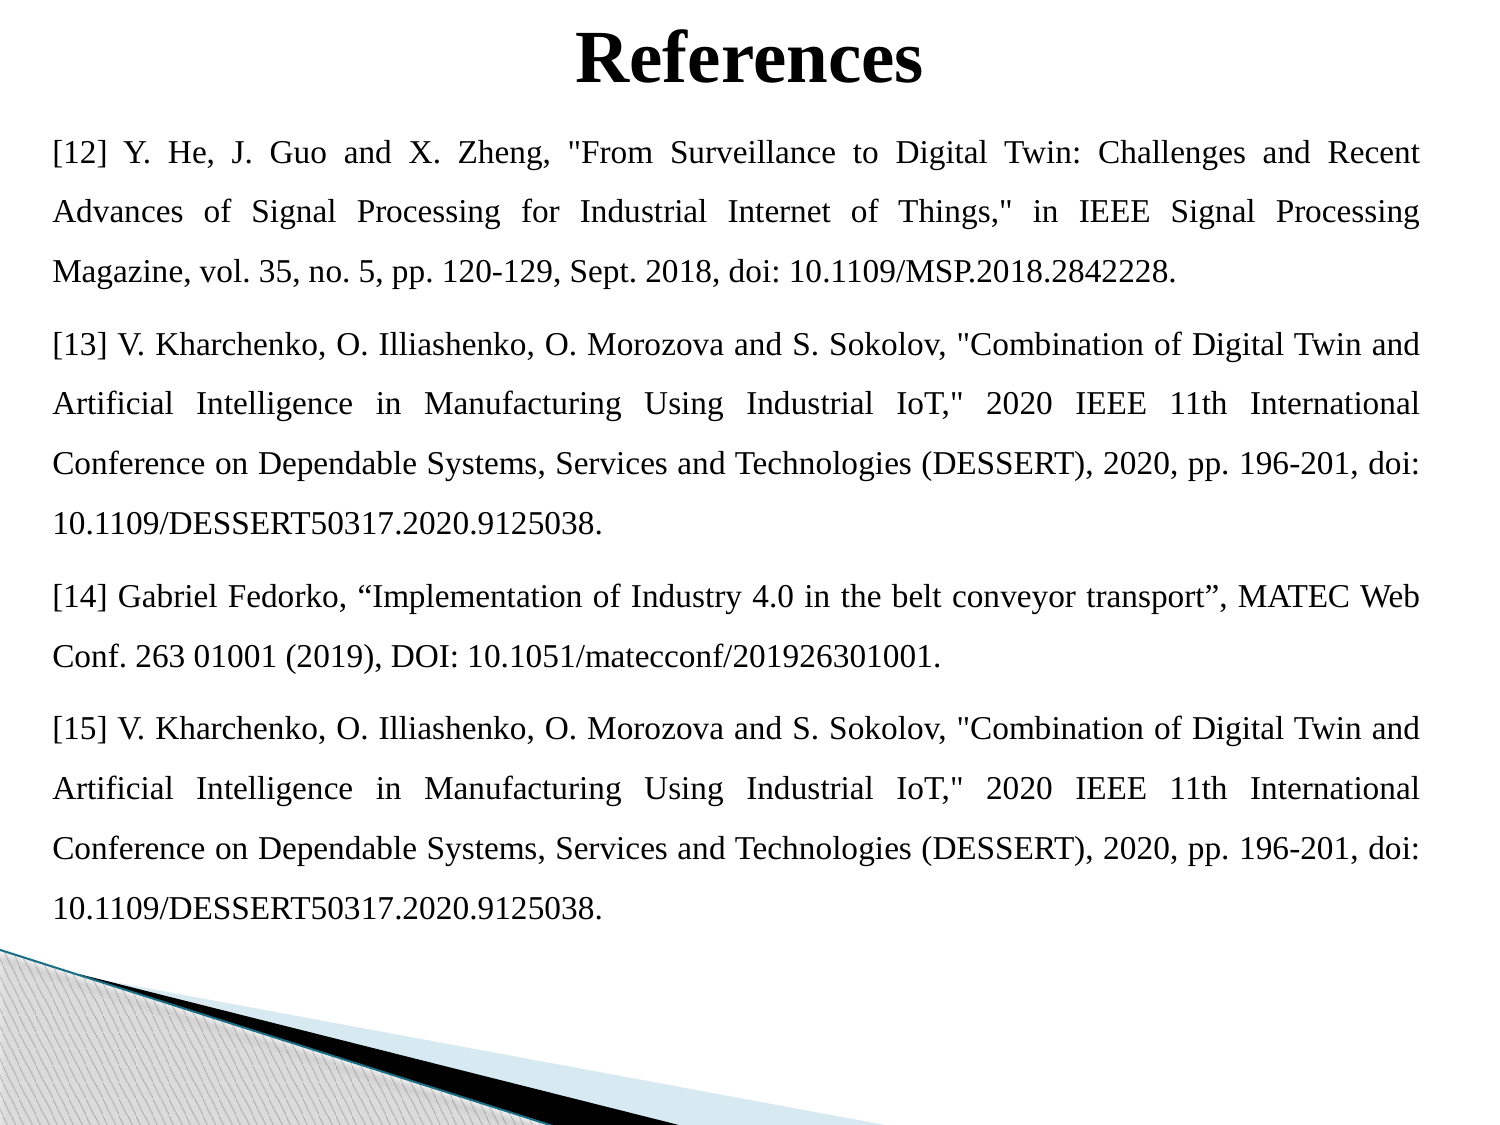

References

[12] Y. He, J. Guo and X. Zheng, "From Surveillance to Digital Twin: Challenges and Recent Advances of Signal Processing for Industrial Internet of Things," in IEEE Signal Processing Magazine, vol. 35, no. 5, pp. 120-129, Sept. 2018, doi: 10.1109/MSP.2018.2842228.
[13] V. Kharchenko, O. Illiashenko, O. Morozova and S. Sokolov, "Combination of Digital Twin and Artificial Intelligence in Manufacturing Using Industrial IoT," 2020 IEEE 11th International Conference on Dependable Systems, Services and Technologies (DESSERT), 2020, pp. 196-201, doi: 10.1109/DESSERT50317.2020.9125038.
[14] Gabriel Fedorko, “Implementation of Industry 4.0 in the belt conveyor transport”, MATEC Web Conf. 263 01001 (2019), DOI: 10.1051/matecconf/201926301001.
[15] V. Kharchenko, O. Illiashenko, O. Morozova and S. Sokolov, "Combination of Digital Twin and Artificial Intelligence in Manufacturing Using Industrial IoT," 2020 IEEE 11th International Conference on Dependable Systems, Services and Technologies (DESSERT), 2020, pp. 196-201, doi: 10.1109/DESSERT50317.2020.9125038.